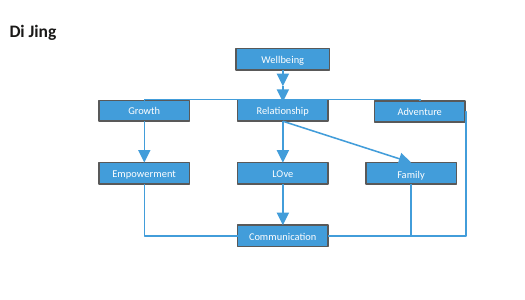

Di Jing
Wellbeing
Relationship
Growth
Adventure
Empowerment
LOve
Family

Communication